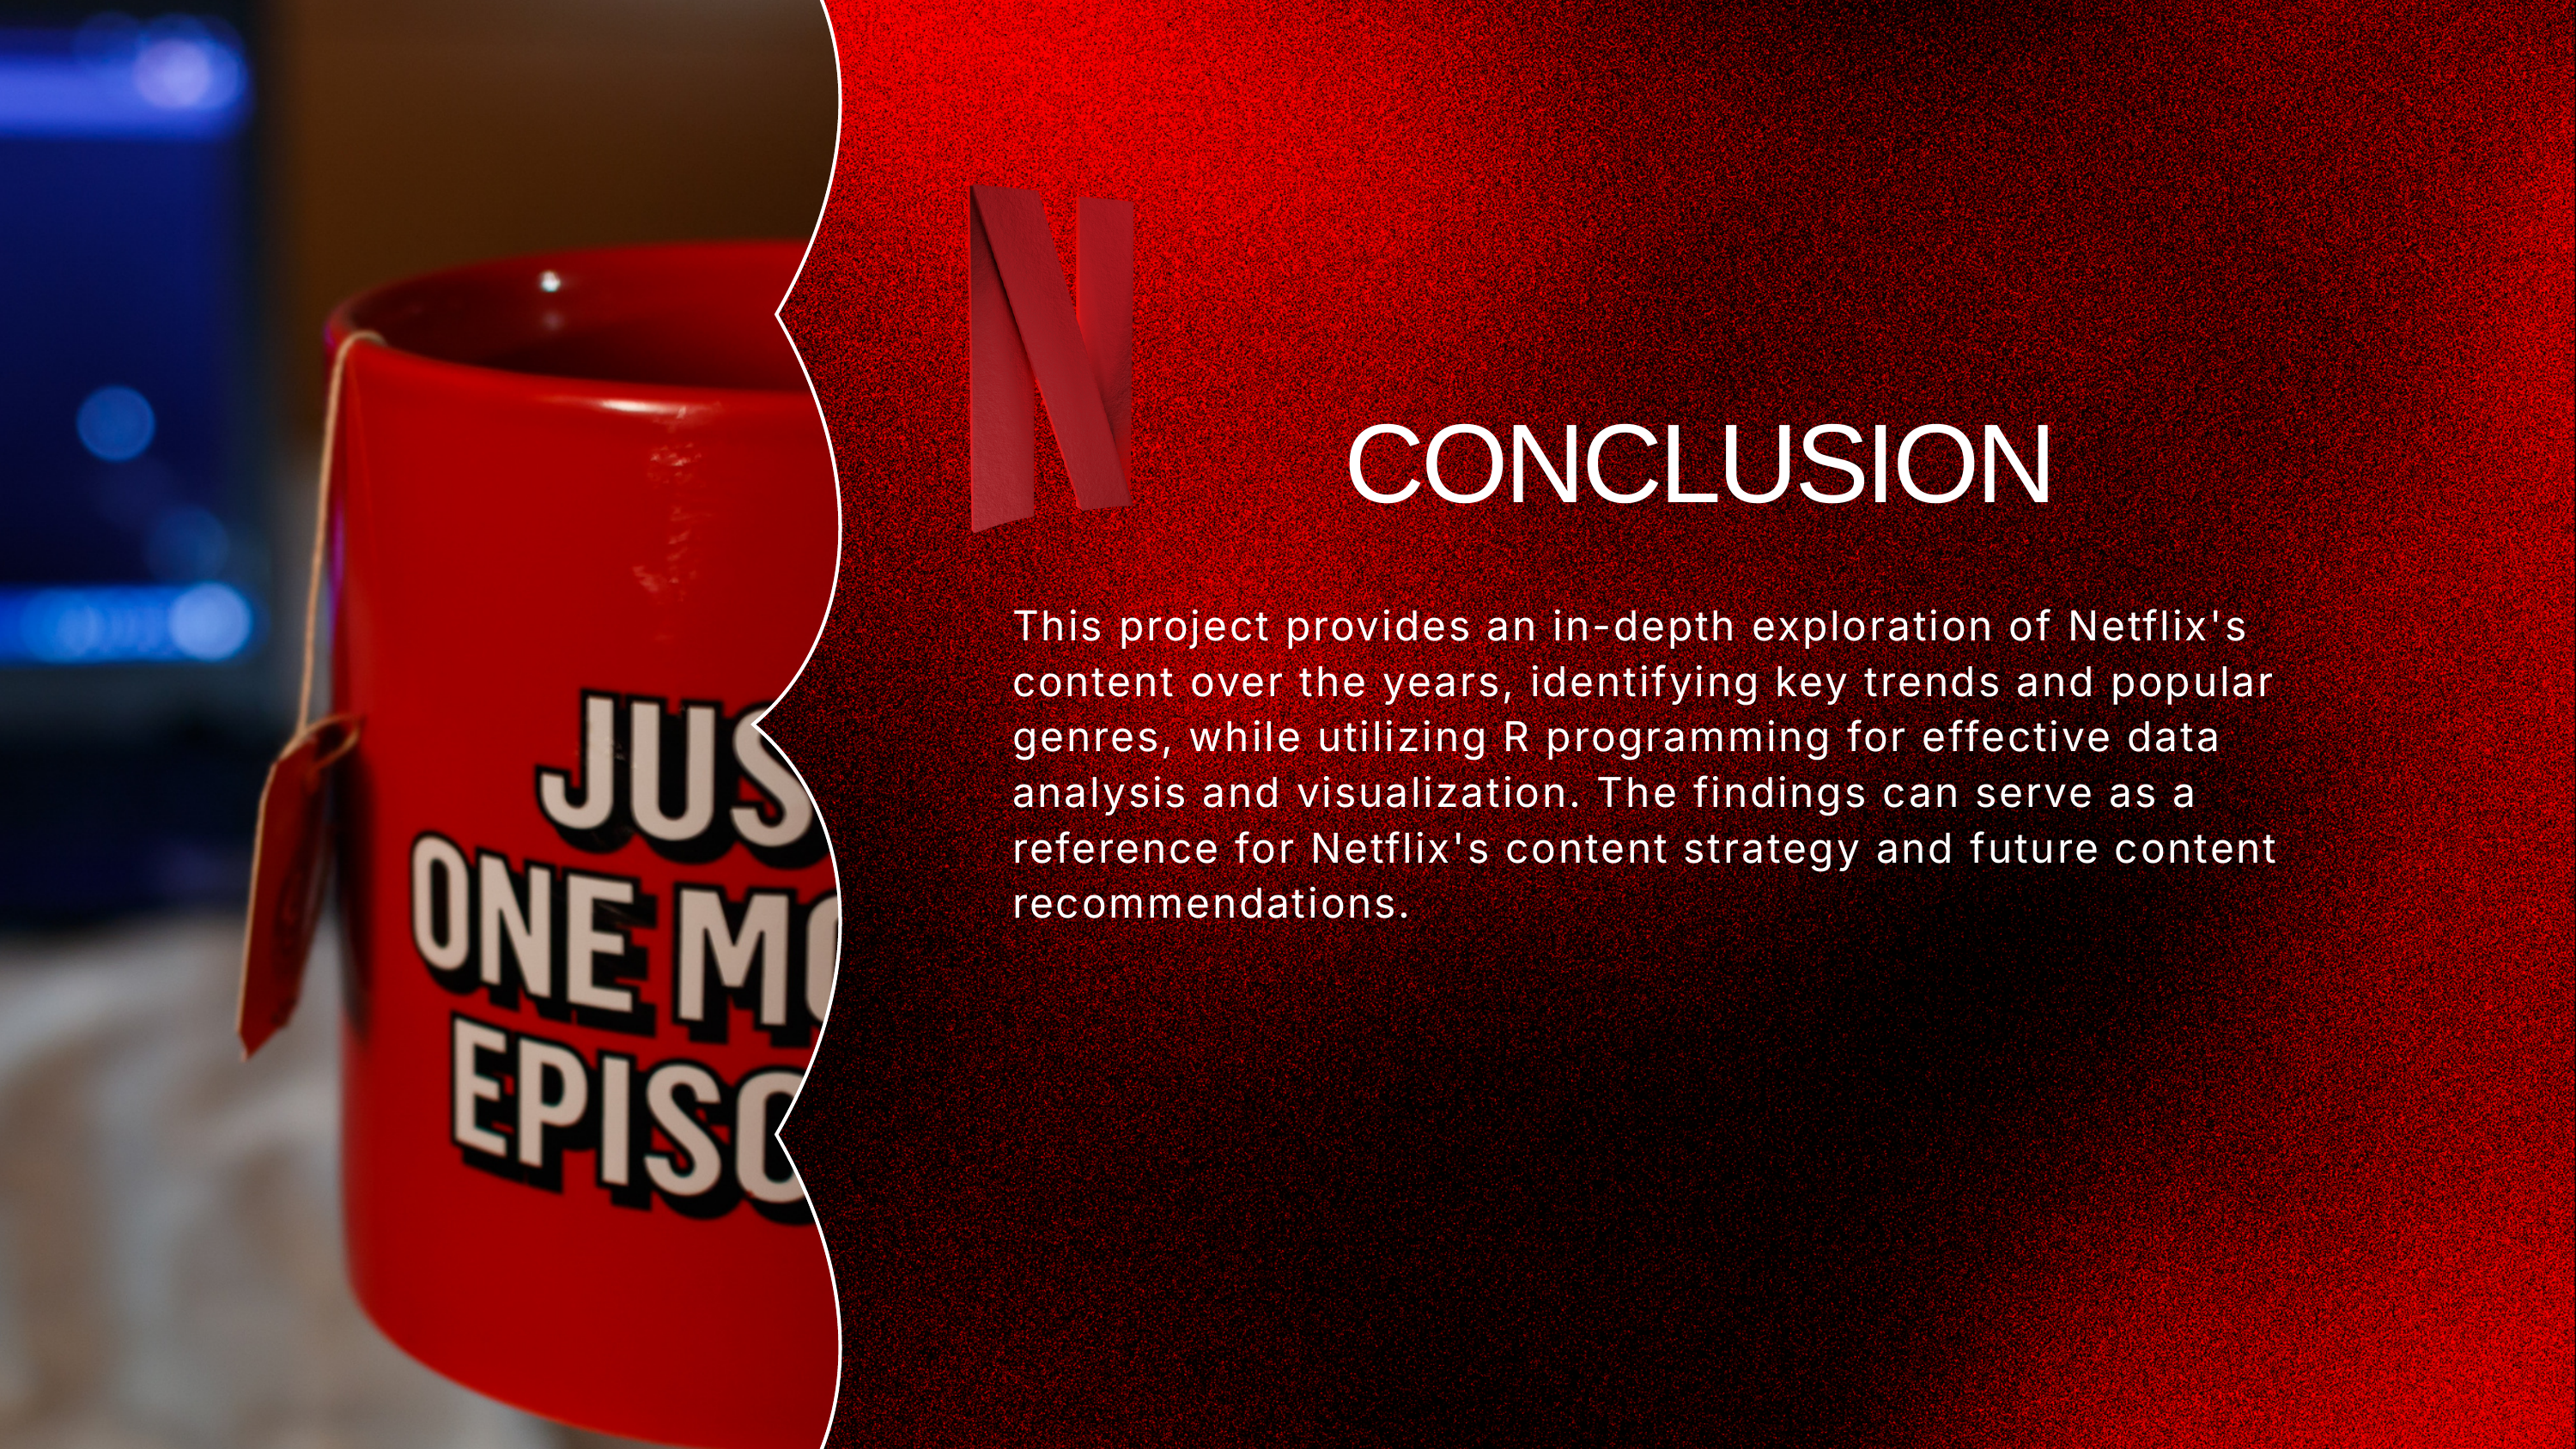

CONCLUSION
This project provides an in-depth exploration of Netflix's content over the years, identifying key trends and popular genres, while utilizing R programming for effective data analysis and visualization. The findings can serve as a reference for Netflix's content strategy and future content recommendations.